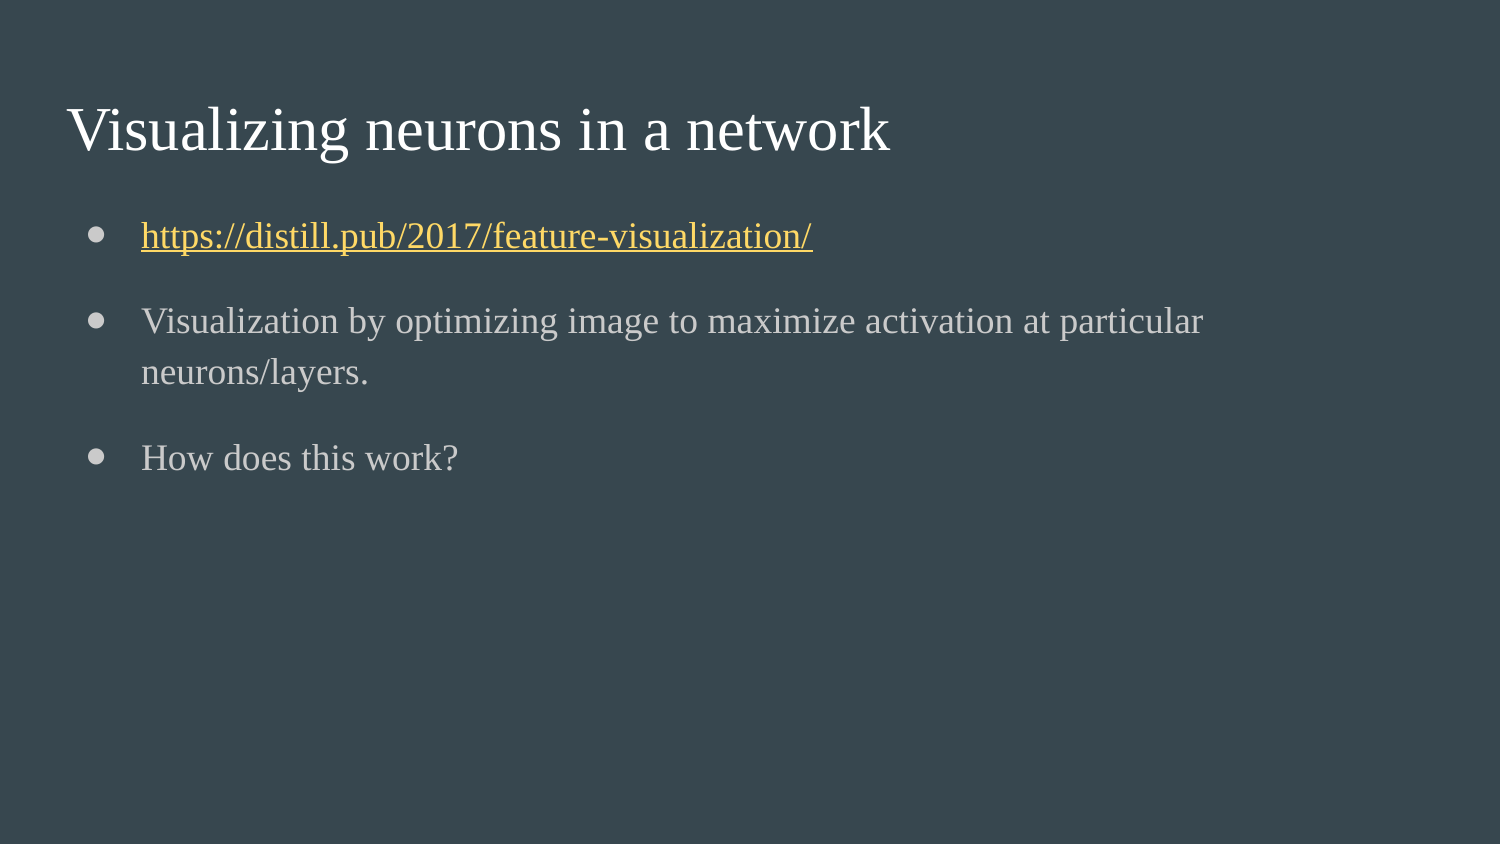

# Visualizing neurons in a network
https://distill.pub/2017/feature-visualization/
Visualization by optimizing image to maximize activation at particular neurons/layers.
How does this work?